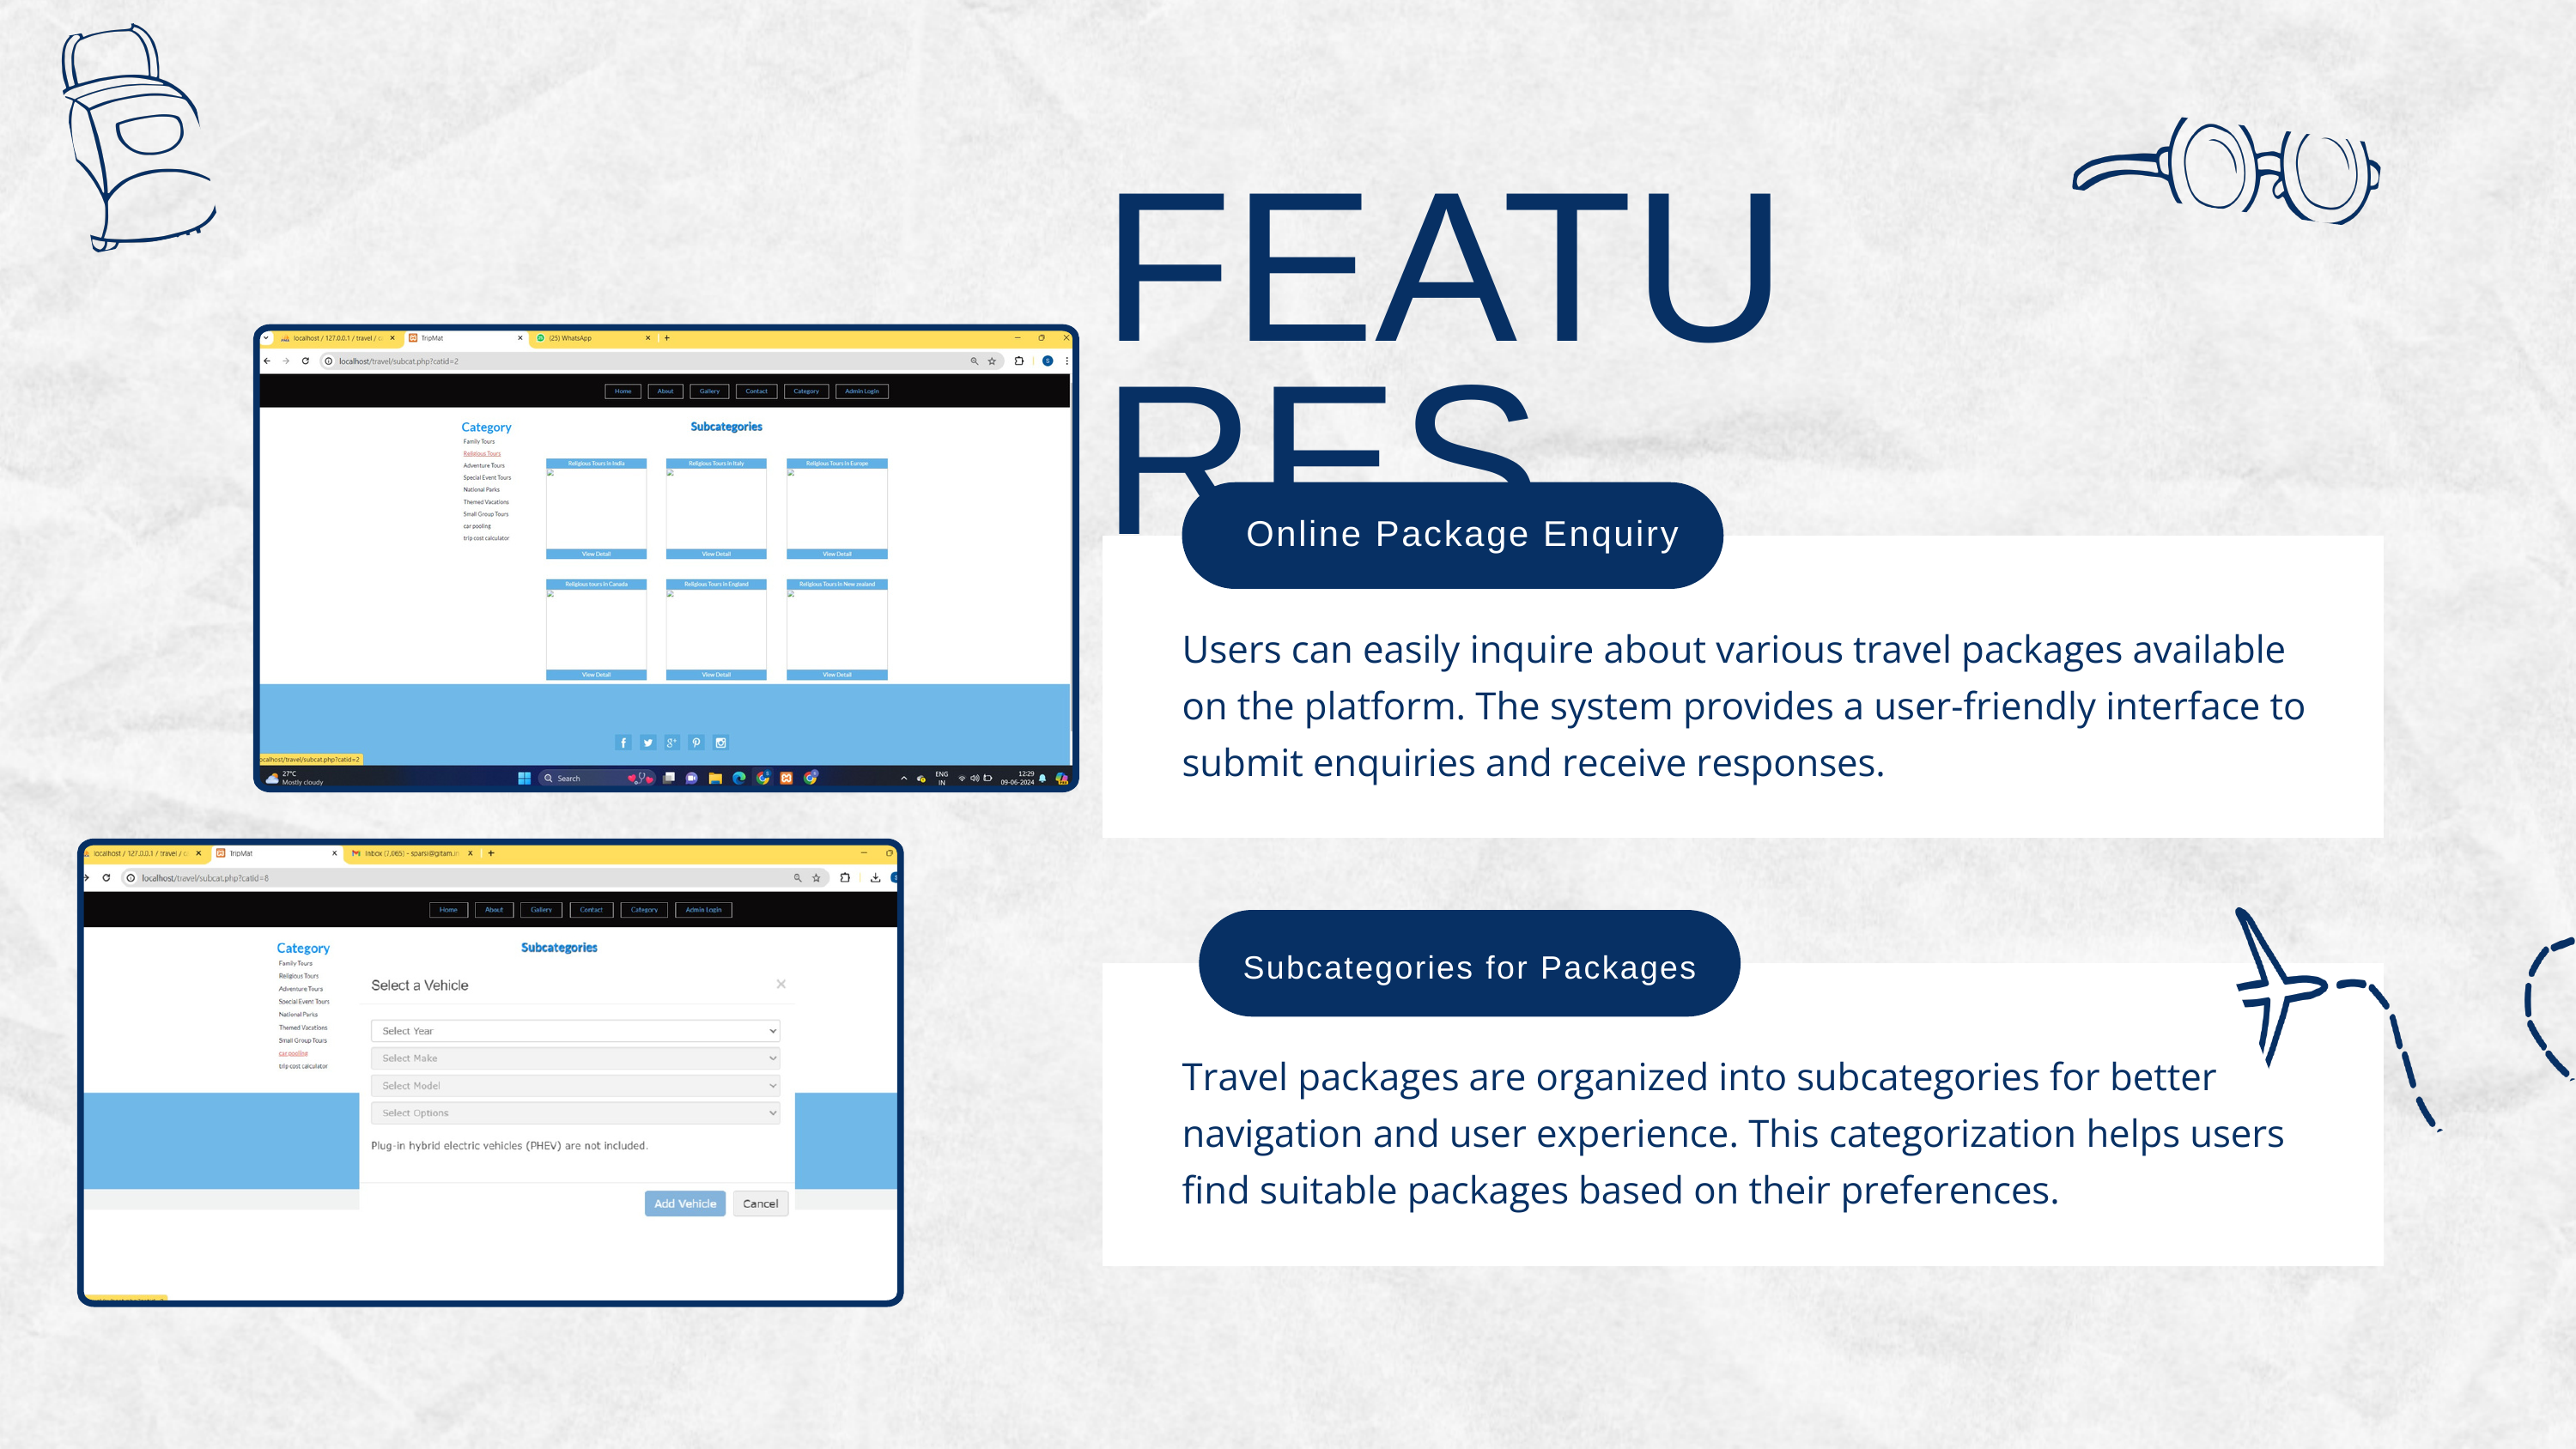

FEATURES

Online Package Enquiry

Users can easily inquire about various travel packages available on the platform. The system provides a user-friendly interface to submit enquiries and receive responses.

Subcategories for Packages

Travel packages are organized into subcategories for better navigation and user experience. This categorization helps users find suitable packages based on their preferences.